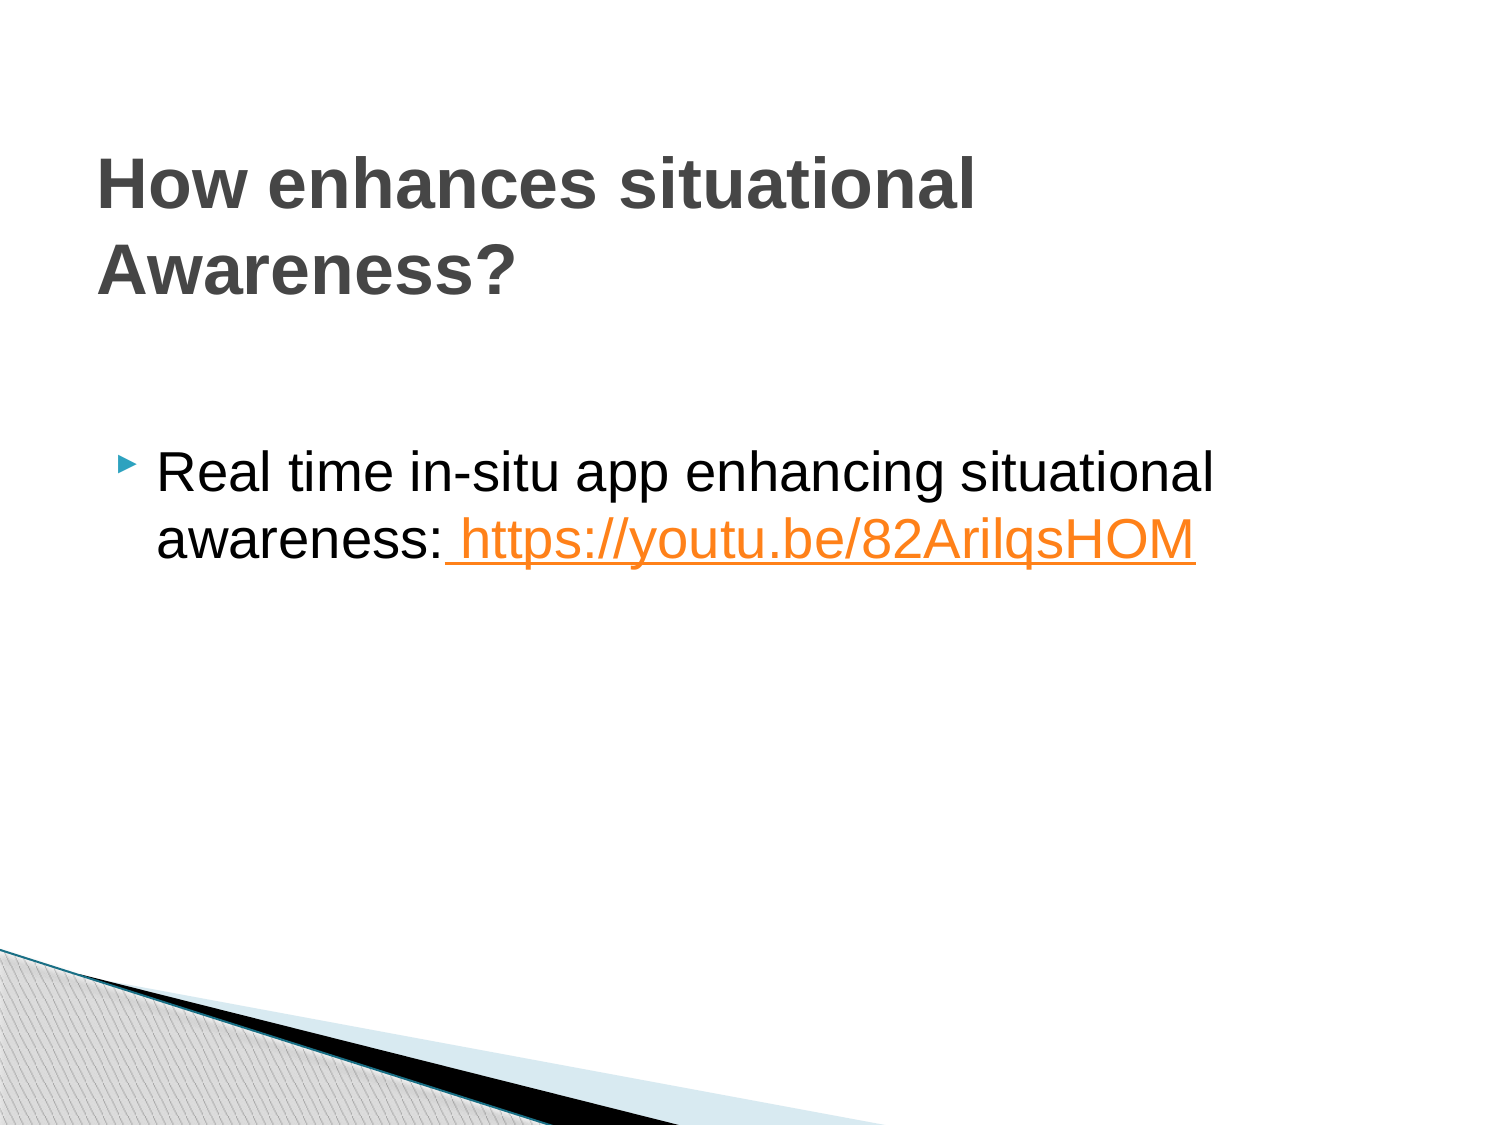

# How enhances situational Awareness?

Real time in-situ app enhancing situational awareness: https://youtu.be/82ArilqsHOM